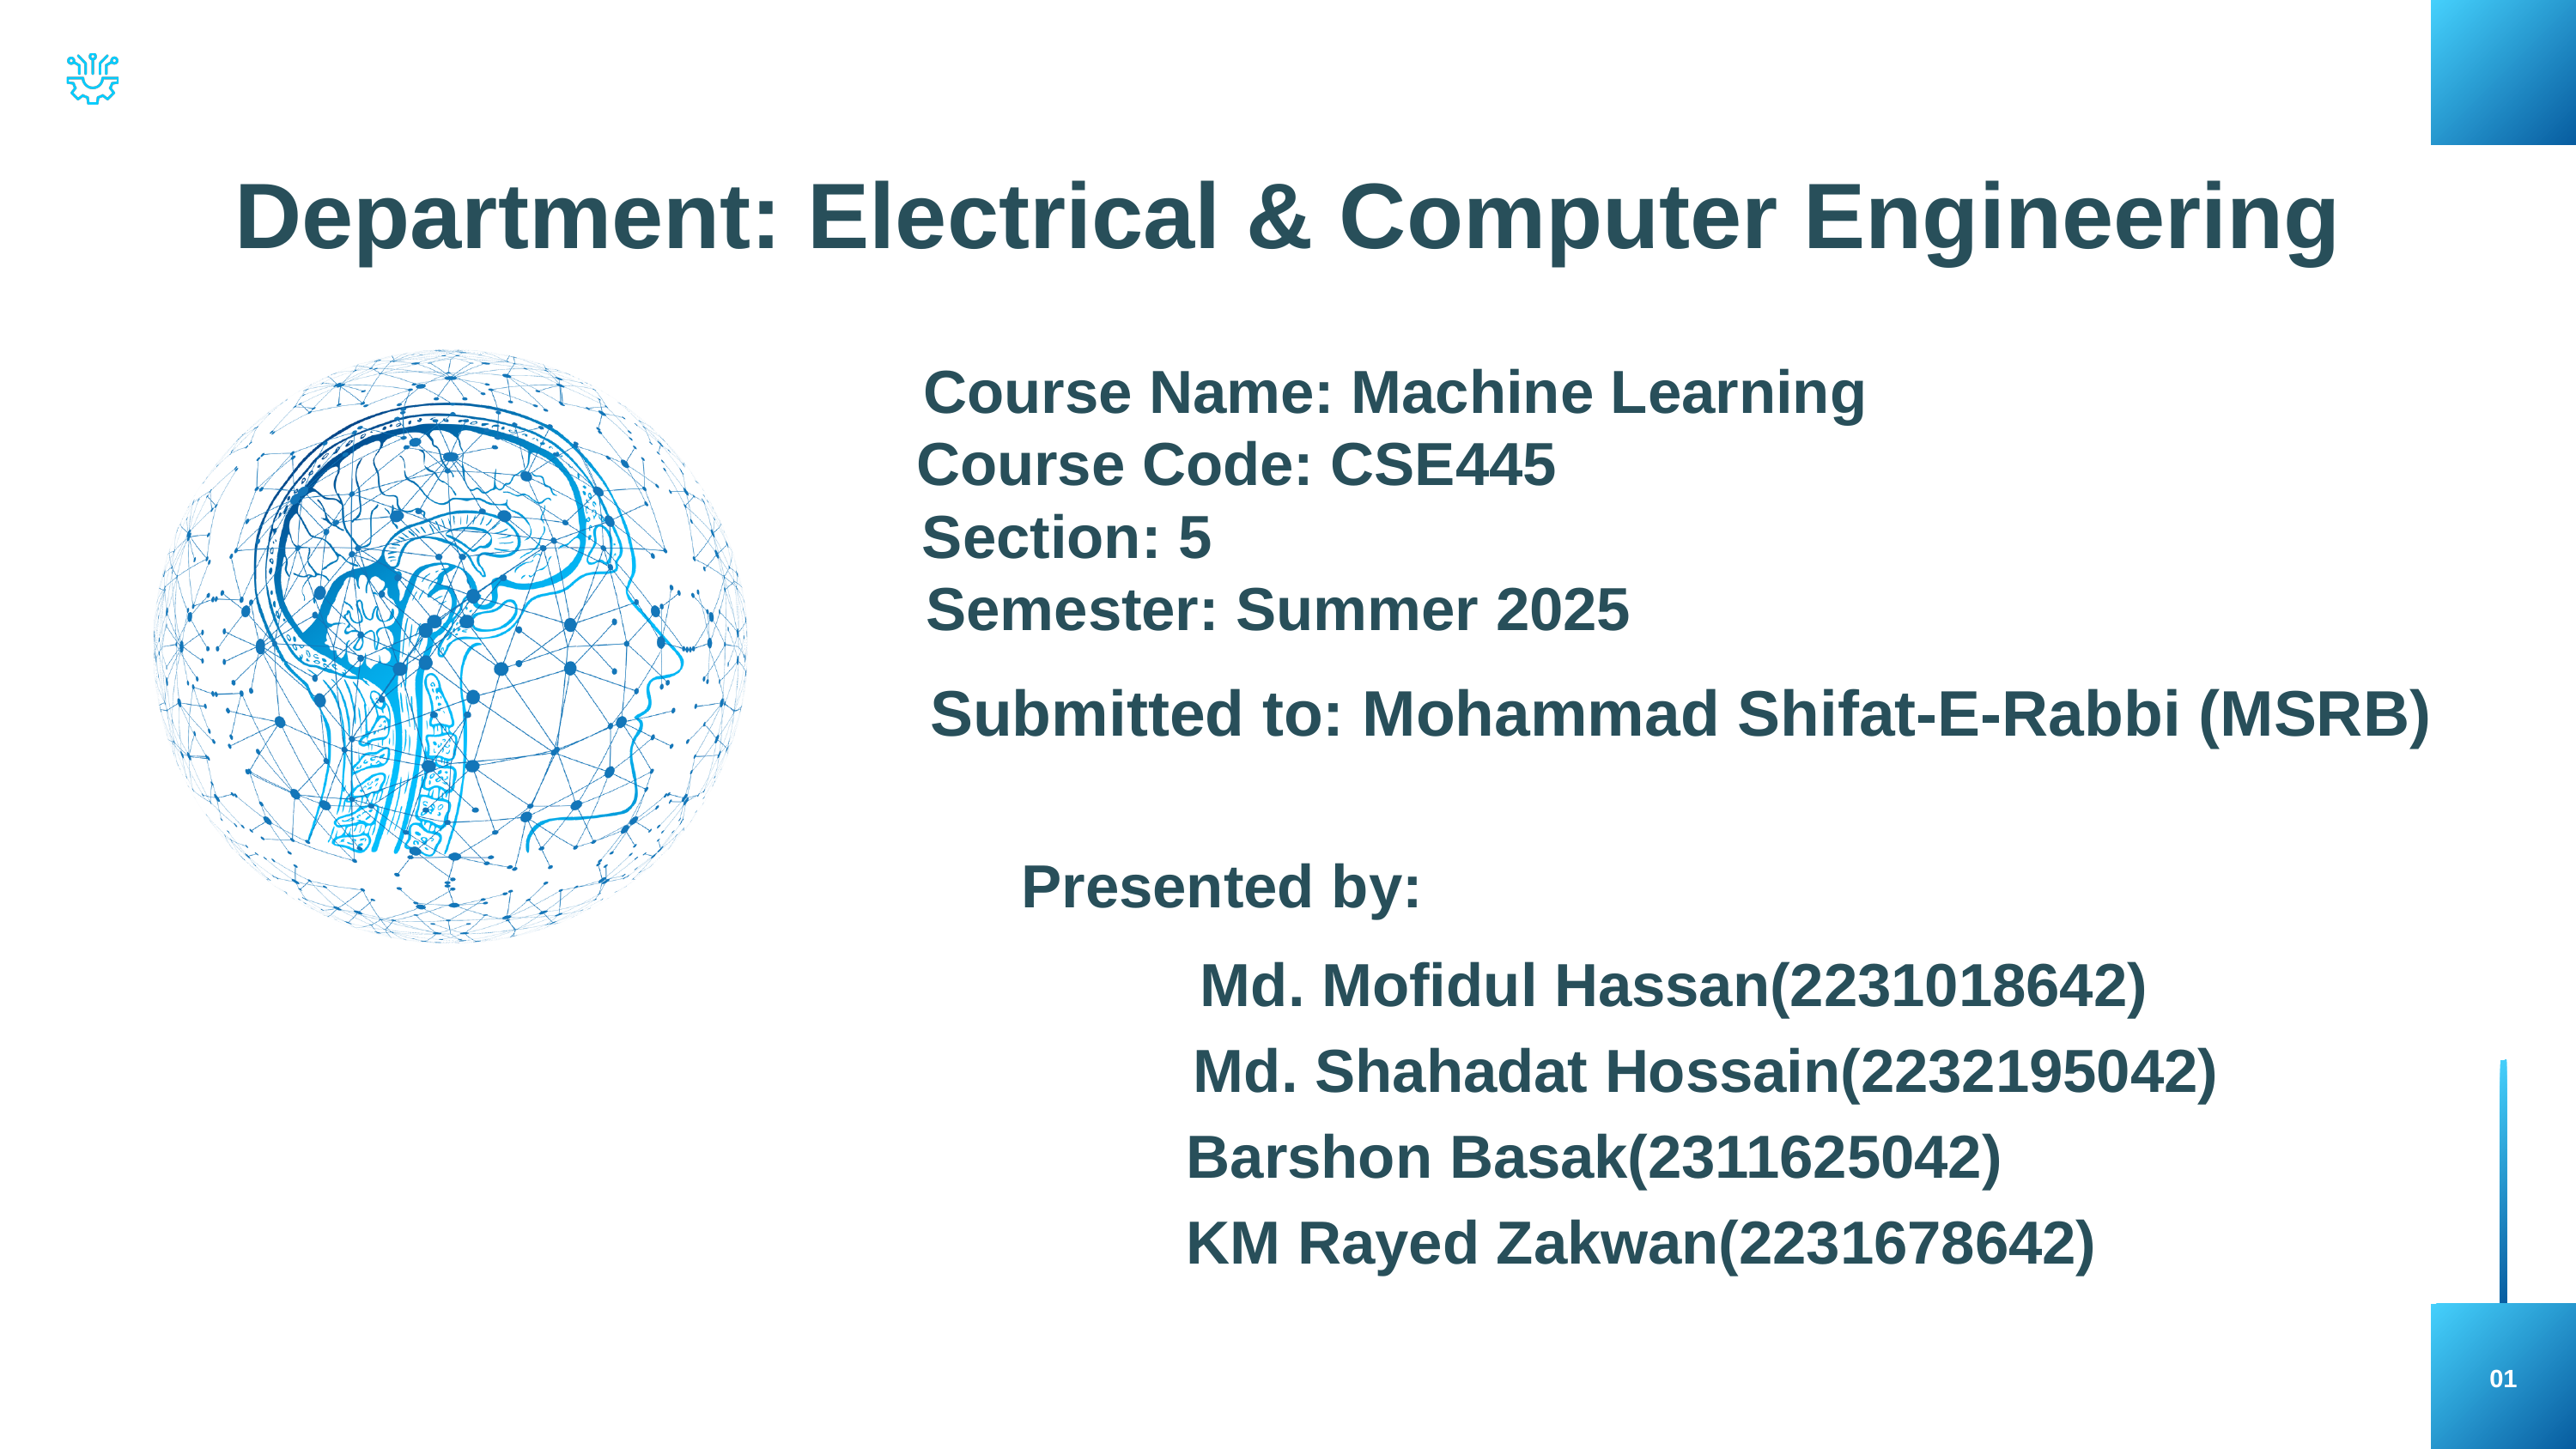

Department: Electrical & Computer Engineering
Course Name: Machine Learning

Course Code: CSE445
Section: 5
Semester: Summer 2025
Submitted to: Mohammad Shifat-E-Rabbi (MSRB)
Presented by:
Md. Mofidul Hassan(2231018642)
Md. Shahadat Hossain(2232195042)

Barshon Basak(2311625042)
KM Rayed Zakwan(2231678642)

01